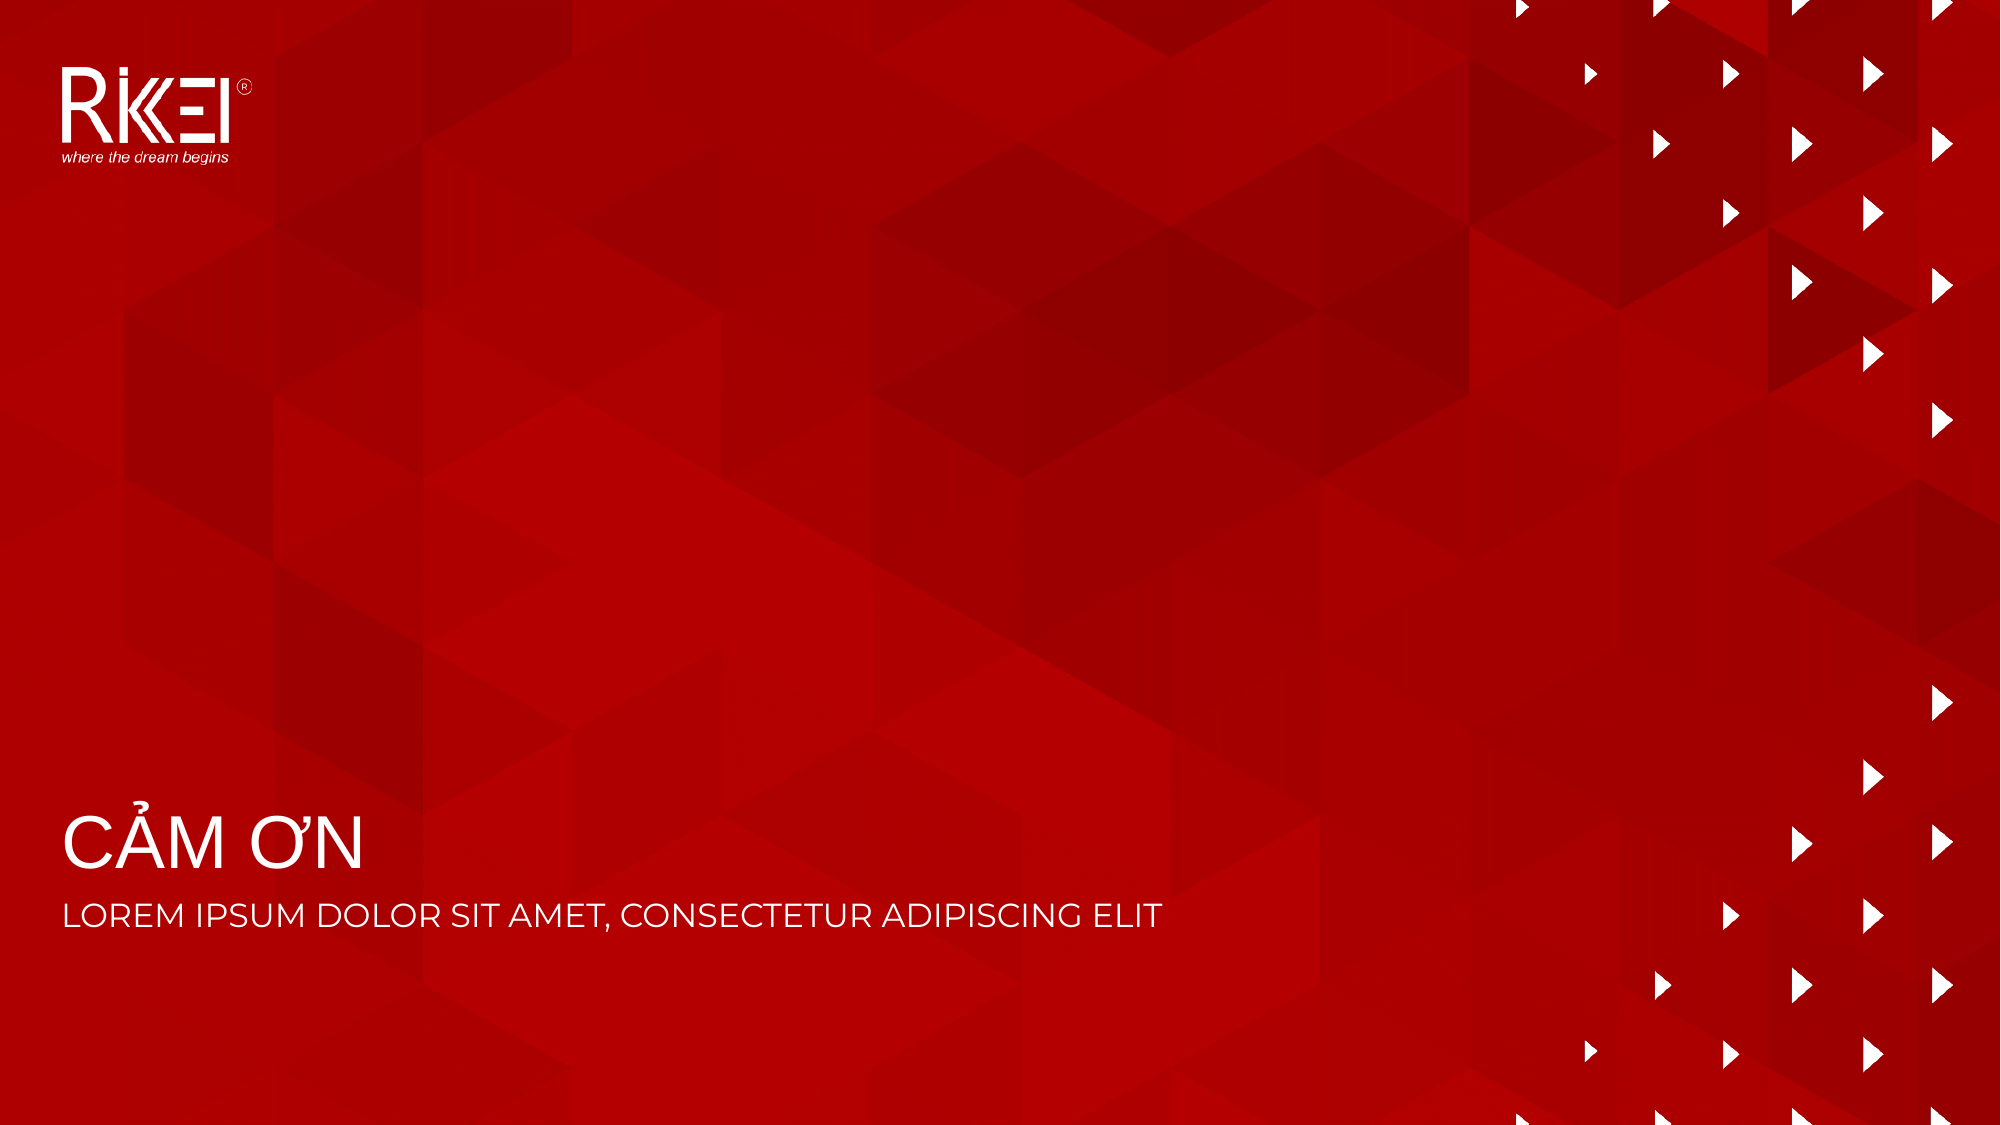

# CẢM ƠN
LOREM IPSUM DOLOR SIT AMET, CONSECTETUR ADIPISCING ELIT